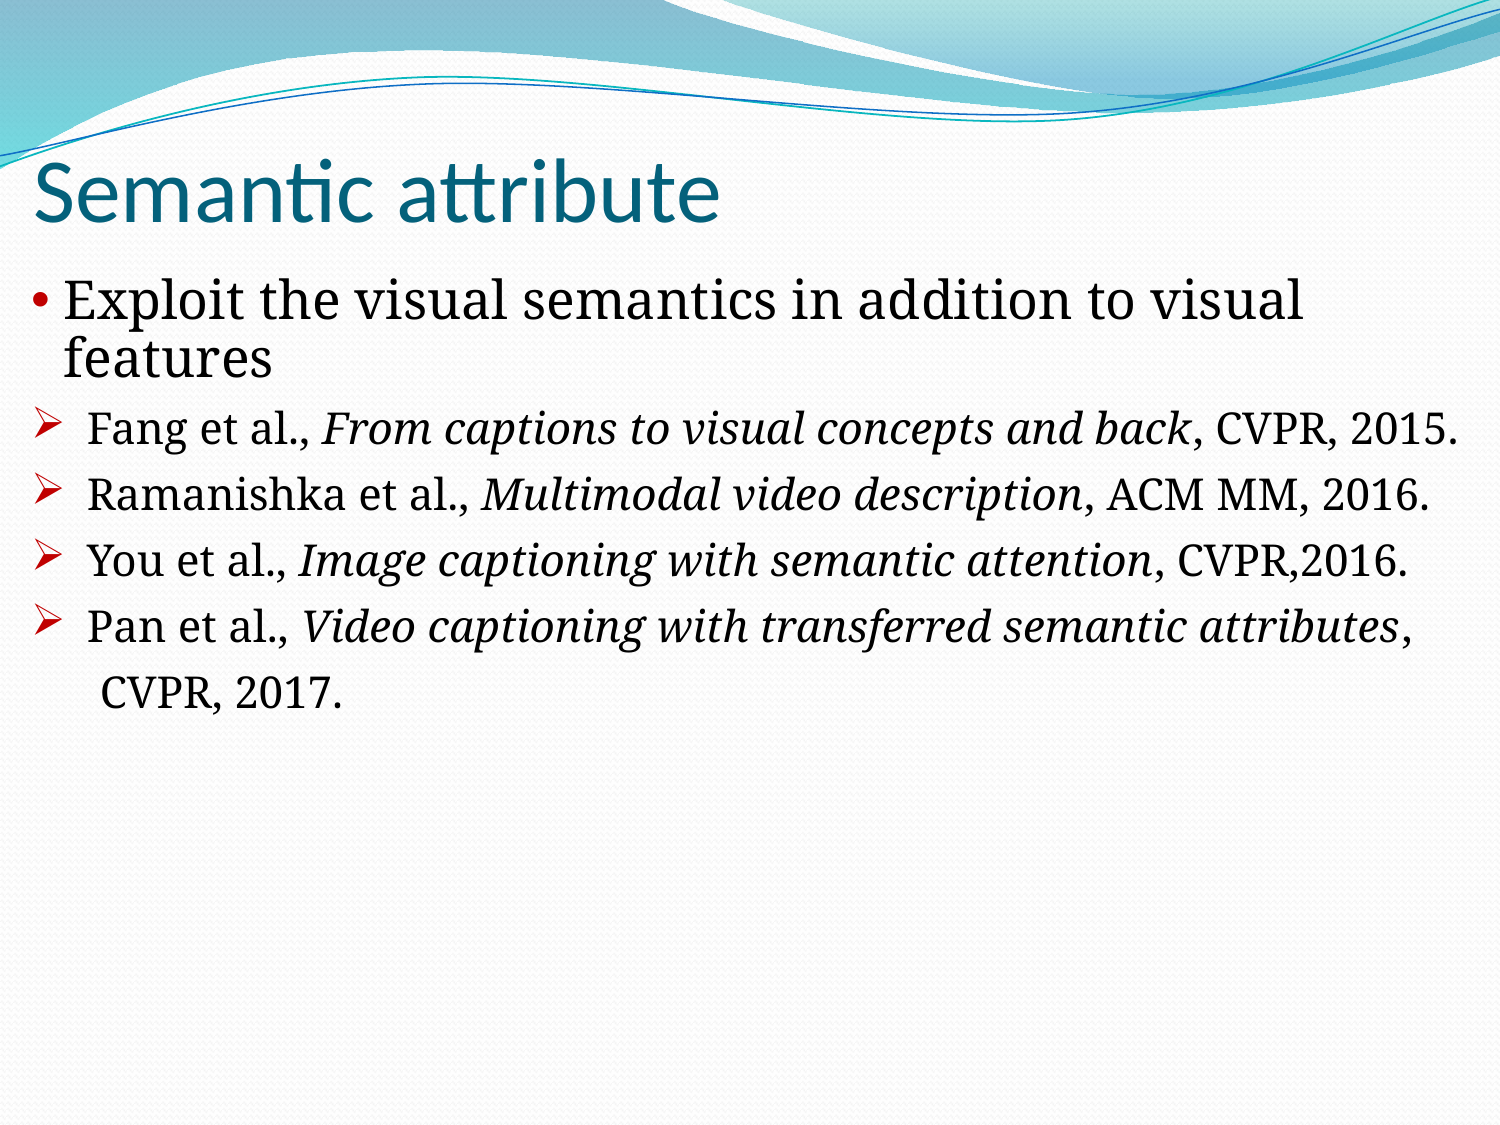

Semantic attribute
Exploit the visual semantics in addition to visual features
  Fang et al., From captions to visual concepts and back, CVPR, 2015.
  Ramanishka et al., Multimodal video description, ACM MM, 2016.
  You et al., Image captioning with semantic attention, CVPR,2016.
  Pan et al., Video captioning with transferred semantic attributes,
      CVPR, 2017.